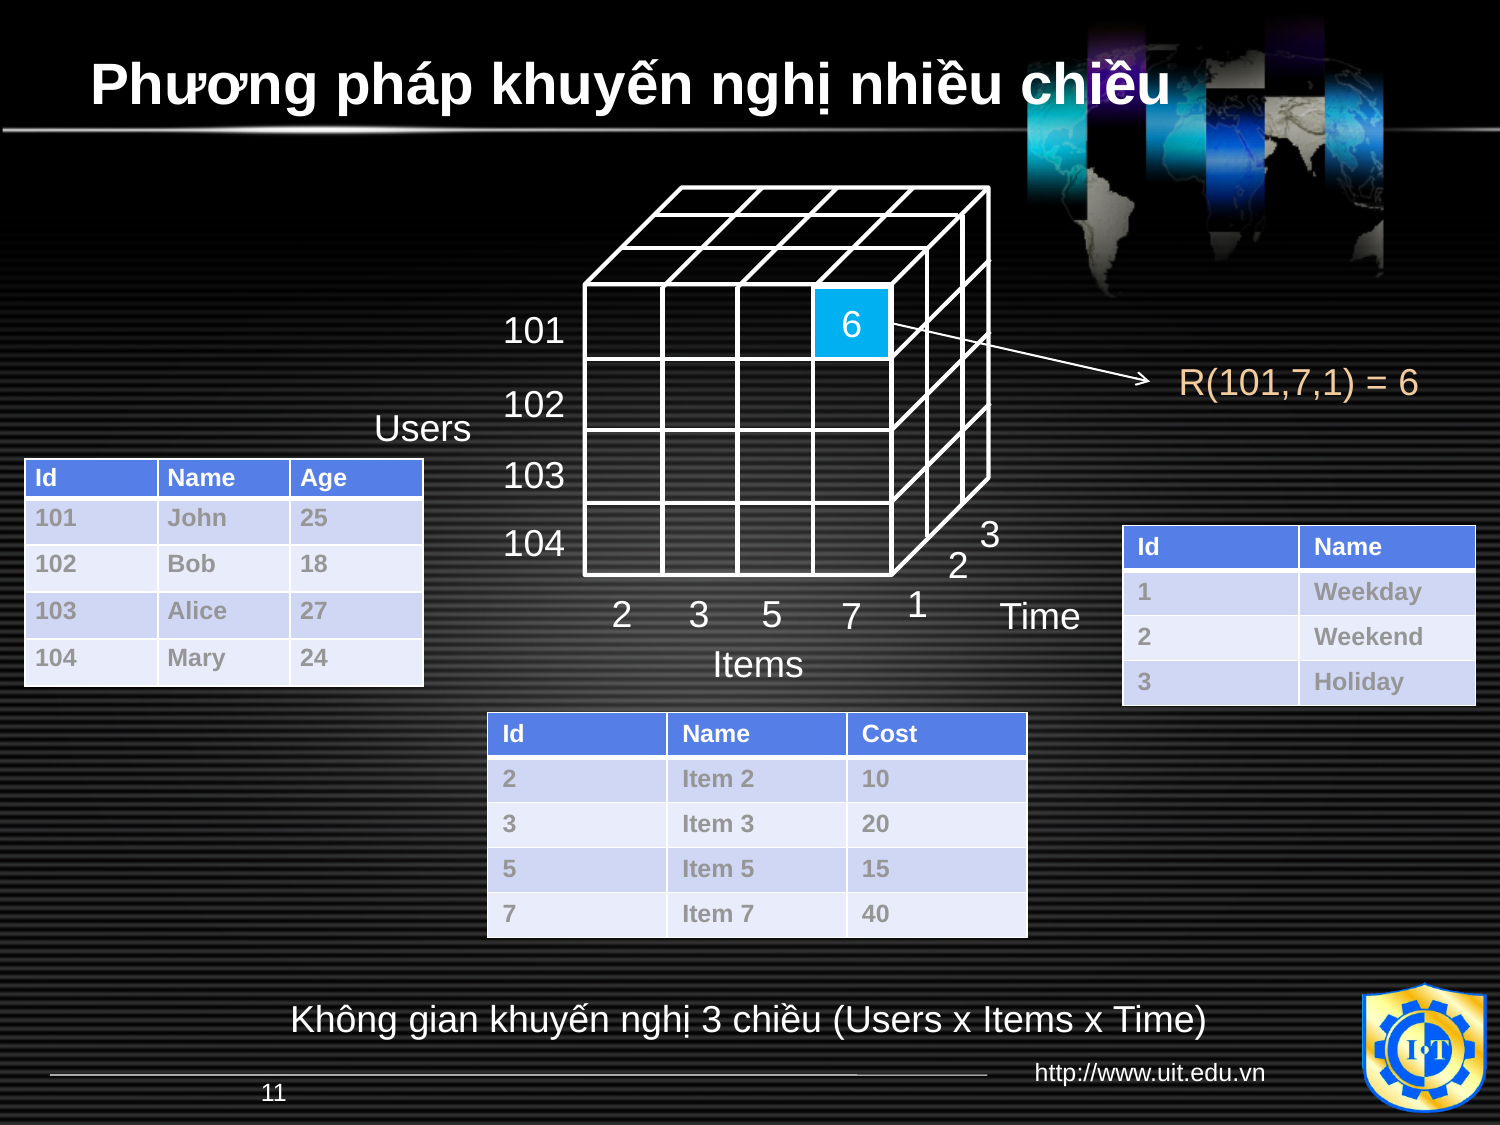

# Phương pháp khuyến nghị nhiều chiều

6
101
R(101,7,1) = 6
102
Users
103
| Id | Name | Age |
| --- | --- | --- |
| 101 | John | 25 |
| 102 | Bob | 18 |
| 103 | Alice | 27 |
| 104 | Mary | 24 |
3
104
| Id | Name |
| --- | --- |
| 1 | Weekday |
| 2 | Weekend |
| 3 | Holiday |
2
1
2
3
5
7
Time
Items
| Id | Name | Cost |
| --- | --- | --- |
| 2 | Item 2 | 10 |
| 3 | Item 3 | 20 |
| 5 | Item 5 | 15 |
| 7 | Item 7 | 40 |
Không gian khuyến nghị 3 chiều (Users x Items x Time)
http://www.uit.edu.vn
11